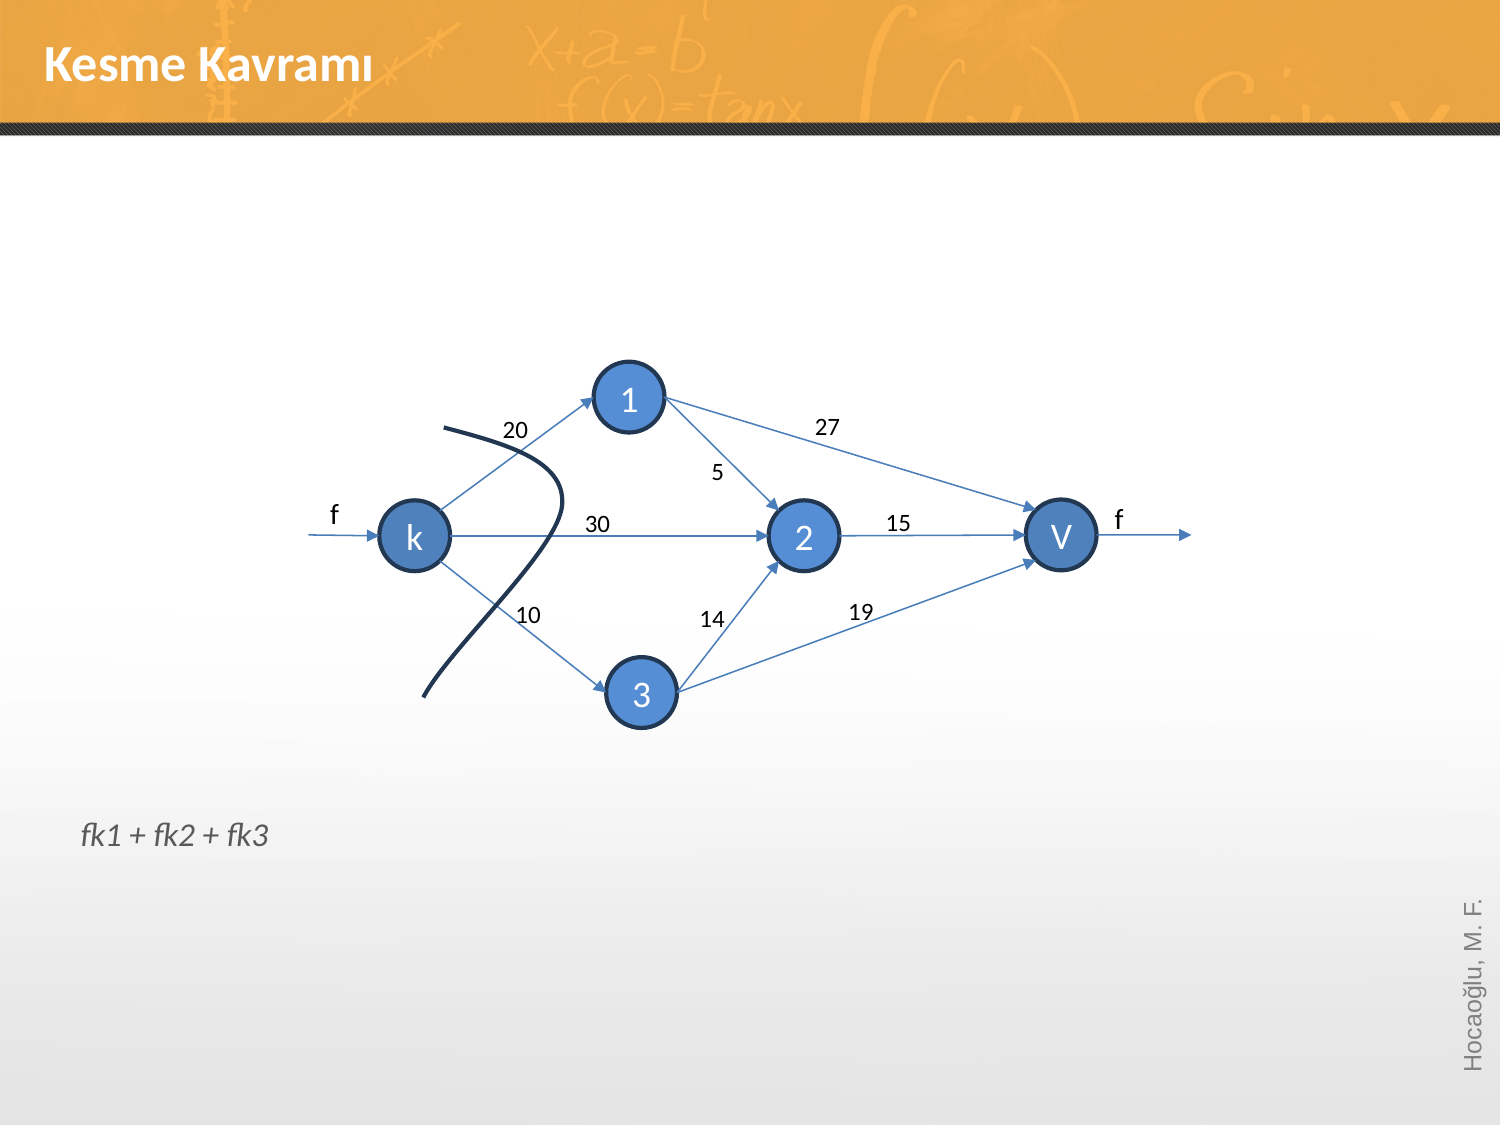

# Kesme Kavramı
1
27
20
5
f
f
15
V
30
k
2
19
10
14
3

fk1 + fk2 + fk3